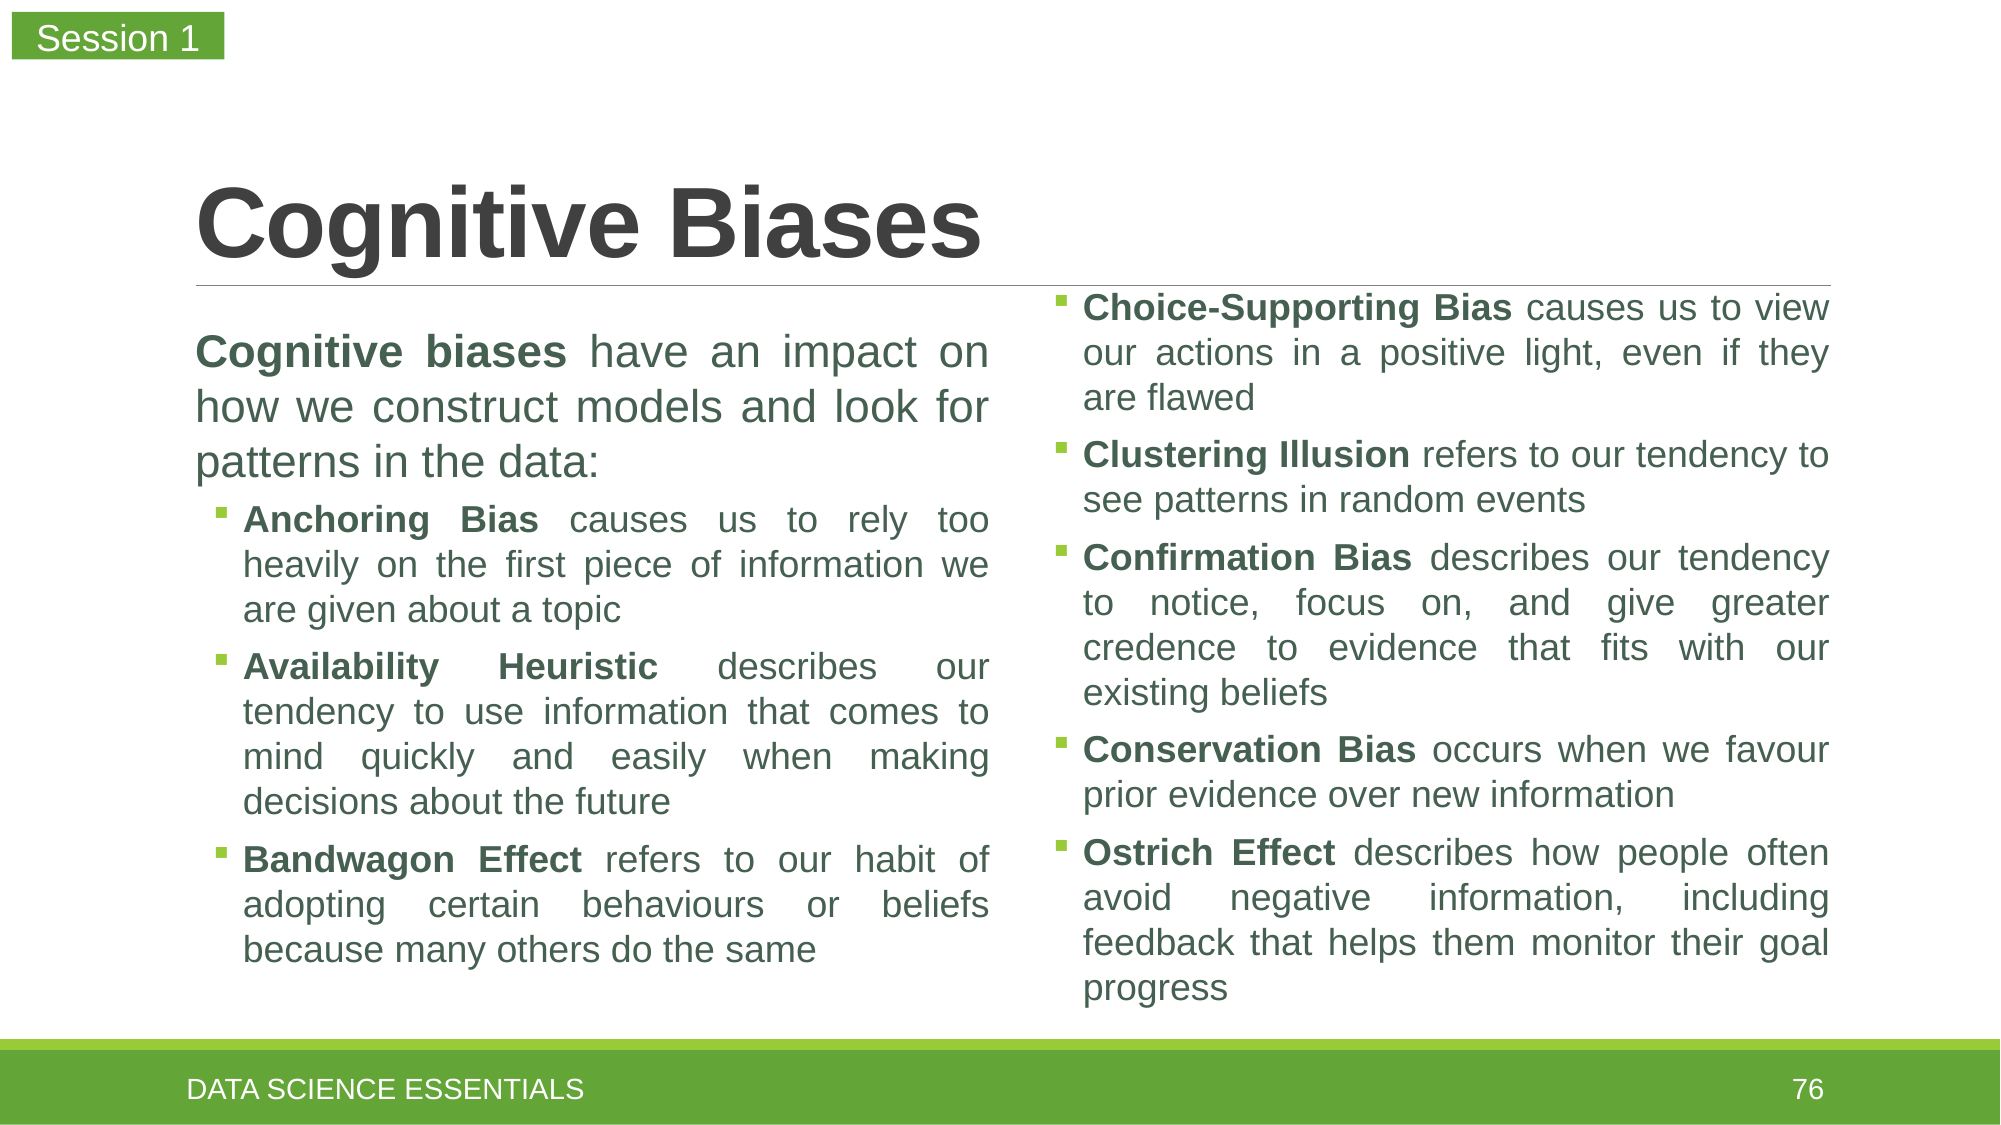

Session 1
# Cognitive Biases
Choice-Supporting Bias causes us to view our actions in a positive light, even if they are flawed
Clustering Illusion refers to our tendency to see patterns in random events
Confirmation Bias describes our tendency to notice, focus on, and give greater credence to evidence that fits with our existing beliefs
Conservation Bias occurs when we favour prior evidence over new information
Ostrich Effect describes how people often avoid negative information, including feedback that helps them monitor their goal progress
Cognitive biases have an impact on how we construct models and look for patterns in the data:
Anchoring Bias causes us to rely too heavily on the first piece of information we are given about a topic
Availability Heuristic describes our tendency to use information that comes to mind quickly and easily when making decisions about the future
Bandwagon Effect refers to our habit of adopting certain behaviours or beliefs because many others do the same
DATA SCIENCE ESSENTIALS
76